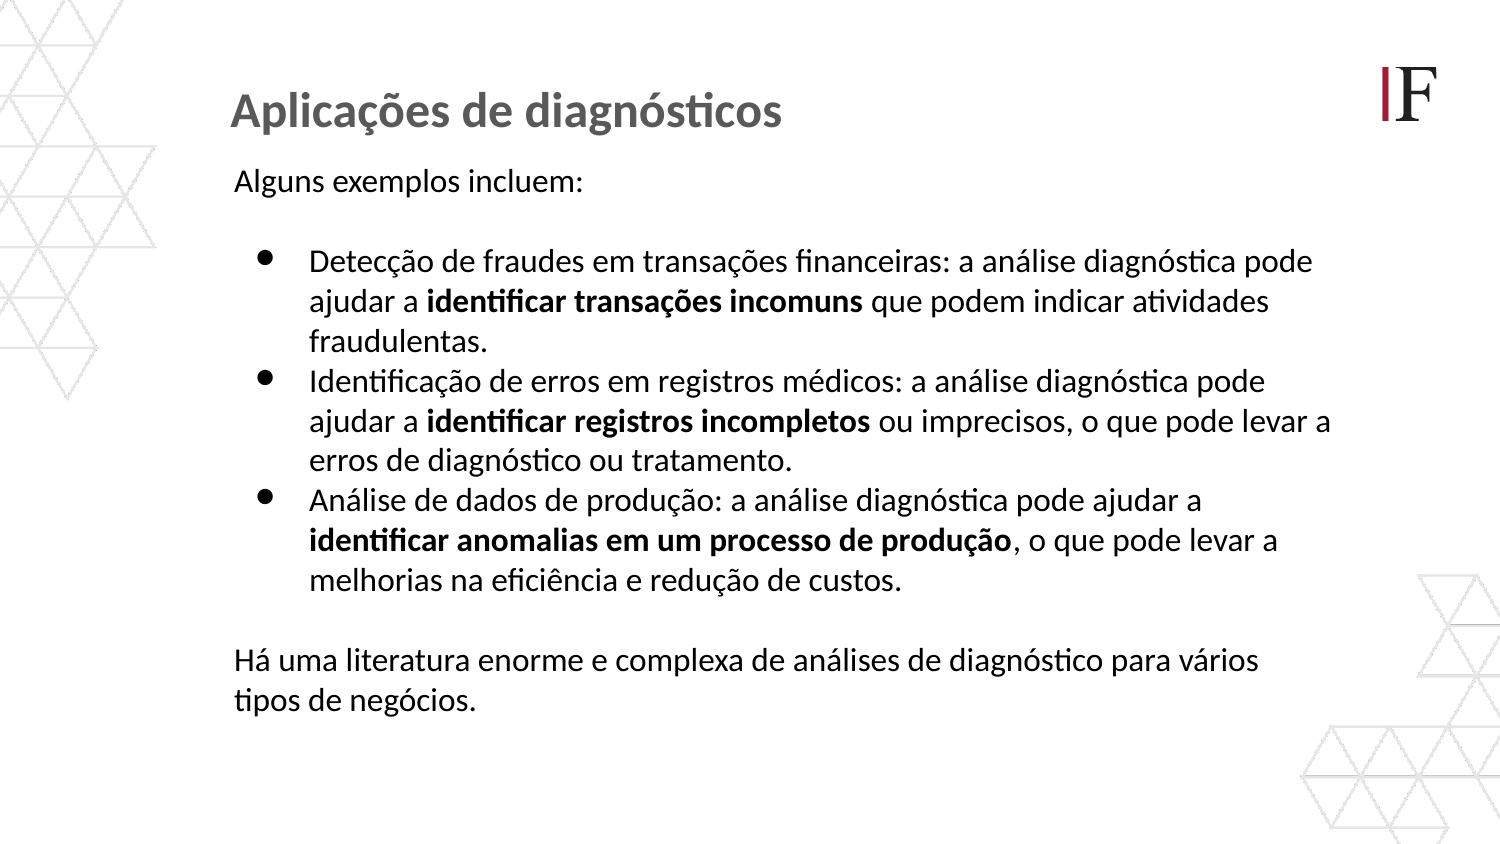

Aplicações de diagnósticos
Alguns exemplos incluem:

Detecção de fraudes em transações financeiras: a análise diagnóstica pode ajudar a identificar transações incomuns que podem indicar atividades fraudulentas.
Identificação de erros em registros médicos: a análise diagnóstica pode ajudar a identificar registros incompletos ou imprecisos, o que pode levar a erros de diagnóstico ou tratamento.
Análise de dados de produção: a análise diagnóstica pode ajudar a identificar anomalias em um processo de produção, o que pode levar a melhorias na eficiência e redução de custos.

Há uma literatura enorme e complexa de análises de diagnóstico para vários tipos de negócios.